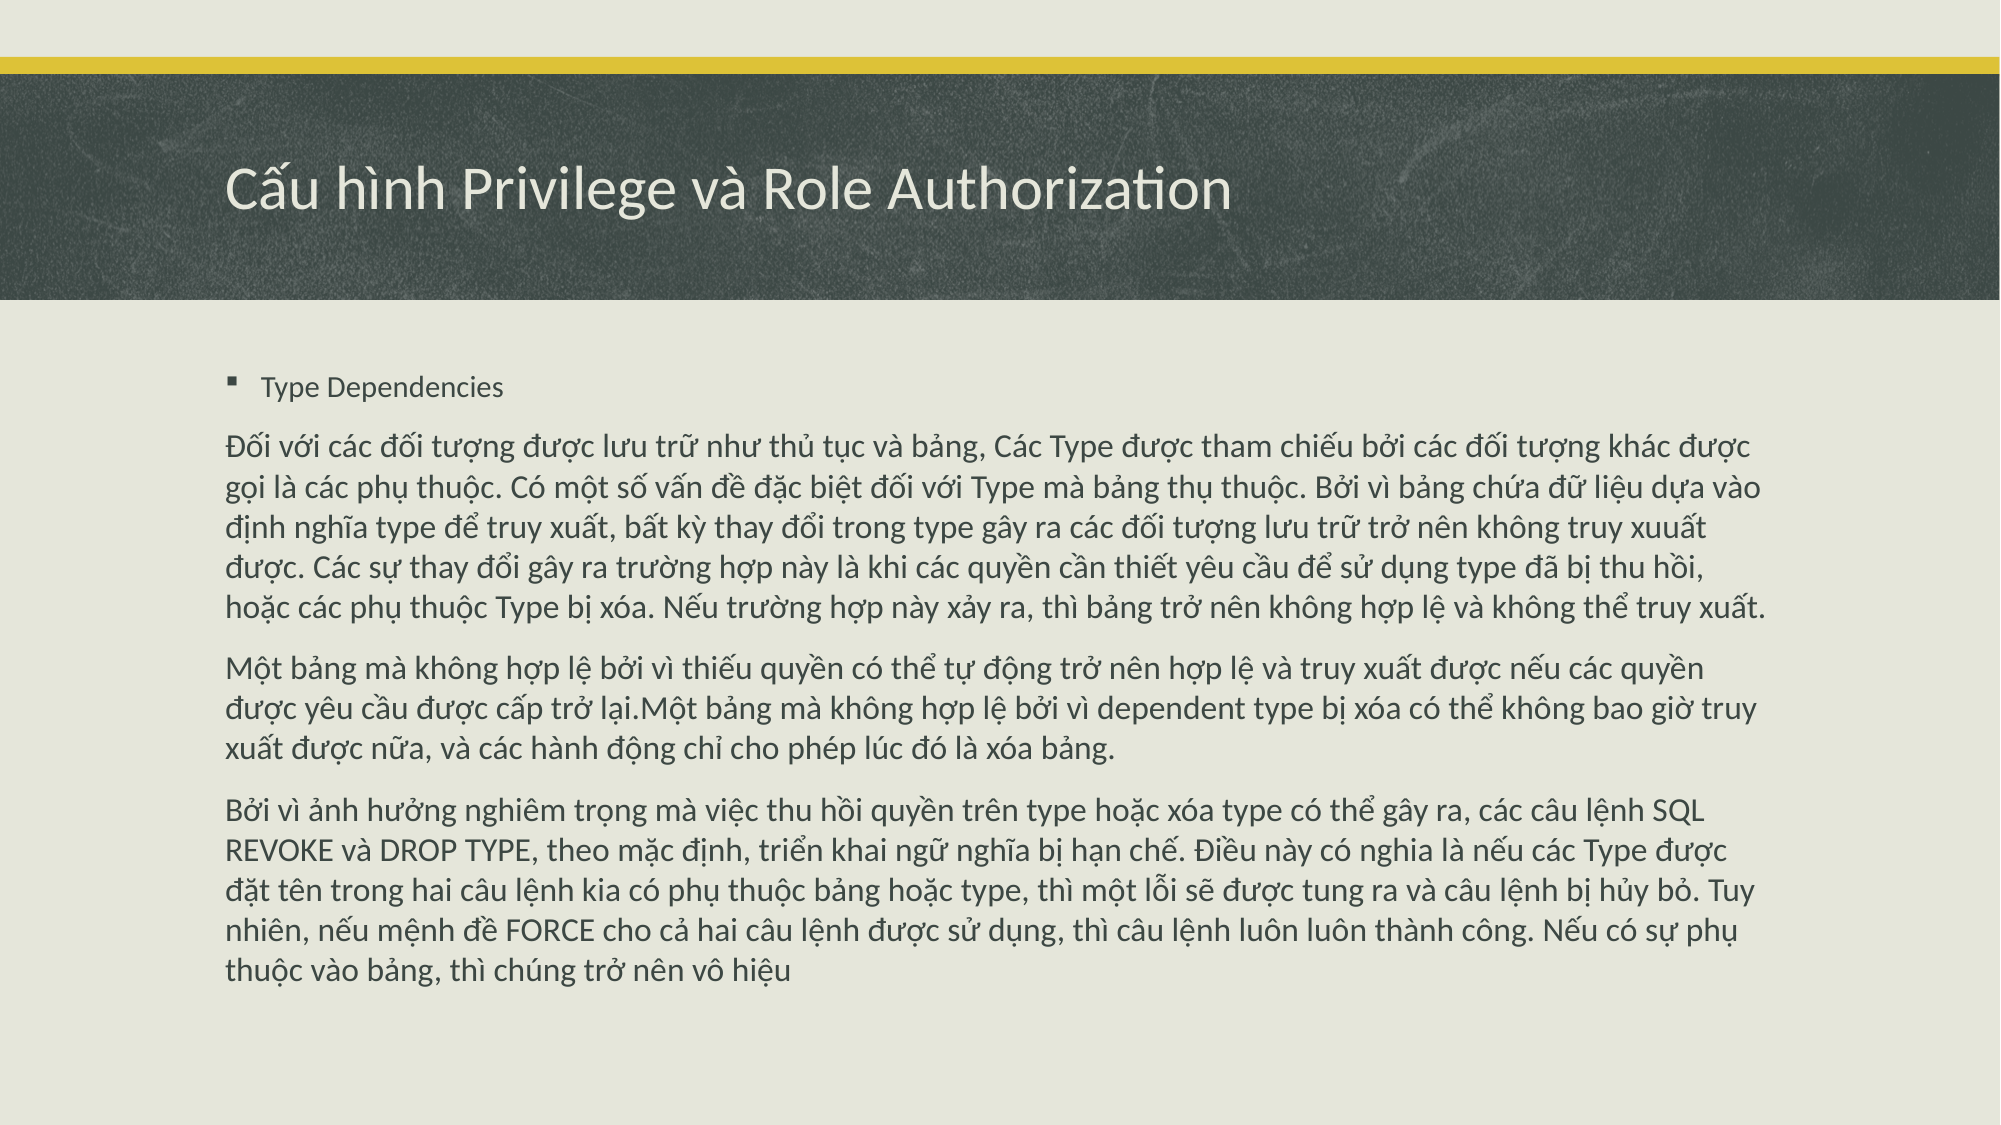

# Cấu hình Privilege và Role Authorization
Type Dependencies
Đối với các đối tượng được lưu trữ như thủ tục và bảng, Các Type được tham chiếu bởi các đối tượng khác được gọi là các phụ thuộc. Có một số vấn đề đặc biệt đối với Type mà bảng thụ thuộc. Bởi vì bảng chứa đữ liệu dựa vào định nghĩa type để truy xuất, bất kỳ thay đổi trong type gây ra các đối tượng lưu trữ trở nên không truy xuuất được. Các sự thay đổi gây ra trường hợp này là khi các quyền cần thiết yêu cầu để sử dụng type đã bị thu hồi, hoặc các phụ thuộc Type bị xóa. Nếu trường hợp này xảy ra, thì bảng trở nên không hợp lệ và không thể truy xuất.
Một bảng mà không hợp lệ bởi vì thiếu quyền có thể tự động trở nên hợp lệ và truy xuất được nếu các quyền được yêu cầu được cấp trở lại.Một bảng mà không hợp lệ bởi vì dependent type bị xóa có thể không bao giờ truy xuất được nữa, và các hành động chỉ cho phép lúc đó là xóa bảng.
Bởi vì ảnh hưởng nghiêm trọng mà việc thu hồi quyền trên type hoặc xóa type có thể gây ra, các câu lệnh SQL REVOKE và DROP TYPE, theo mặc định, triển khai ngữ nghĩa bị hạn chế. Điều này có nghia là nếu các Type được đặt tên trong hai câu lệnh kia có phụ thuộc bảng hoặc type, thì một lỗi sẽ được tung ra và câu lệnh bị hủy bỏ. Tuy nhiên, nếu mệnh đề FORCE cho cả hai câu lệnh được sử dụng, thì câu lệnh luôn luôn thành công. Nếu có sự phụ thuộc vào bảng, thì chúng trở nên vô hiệu